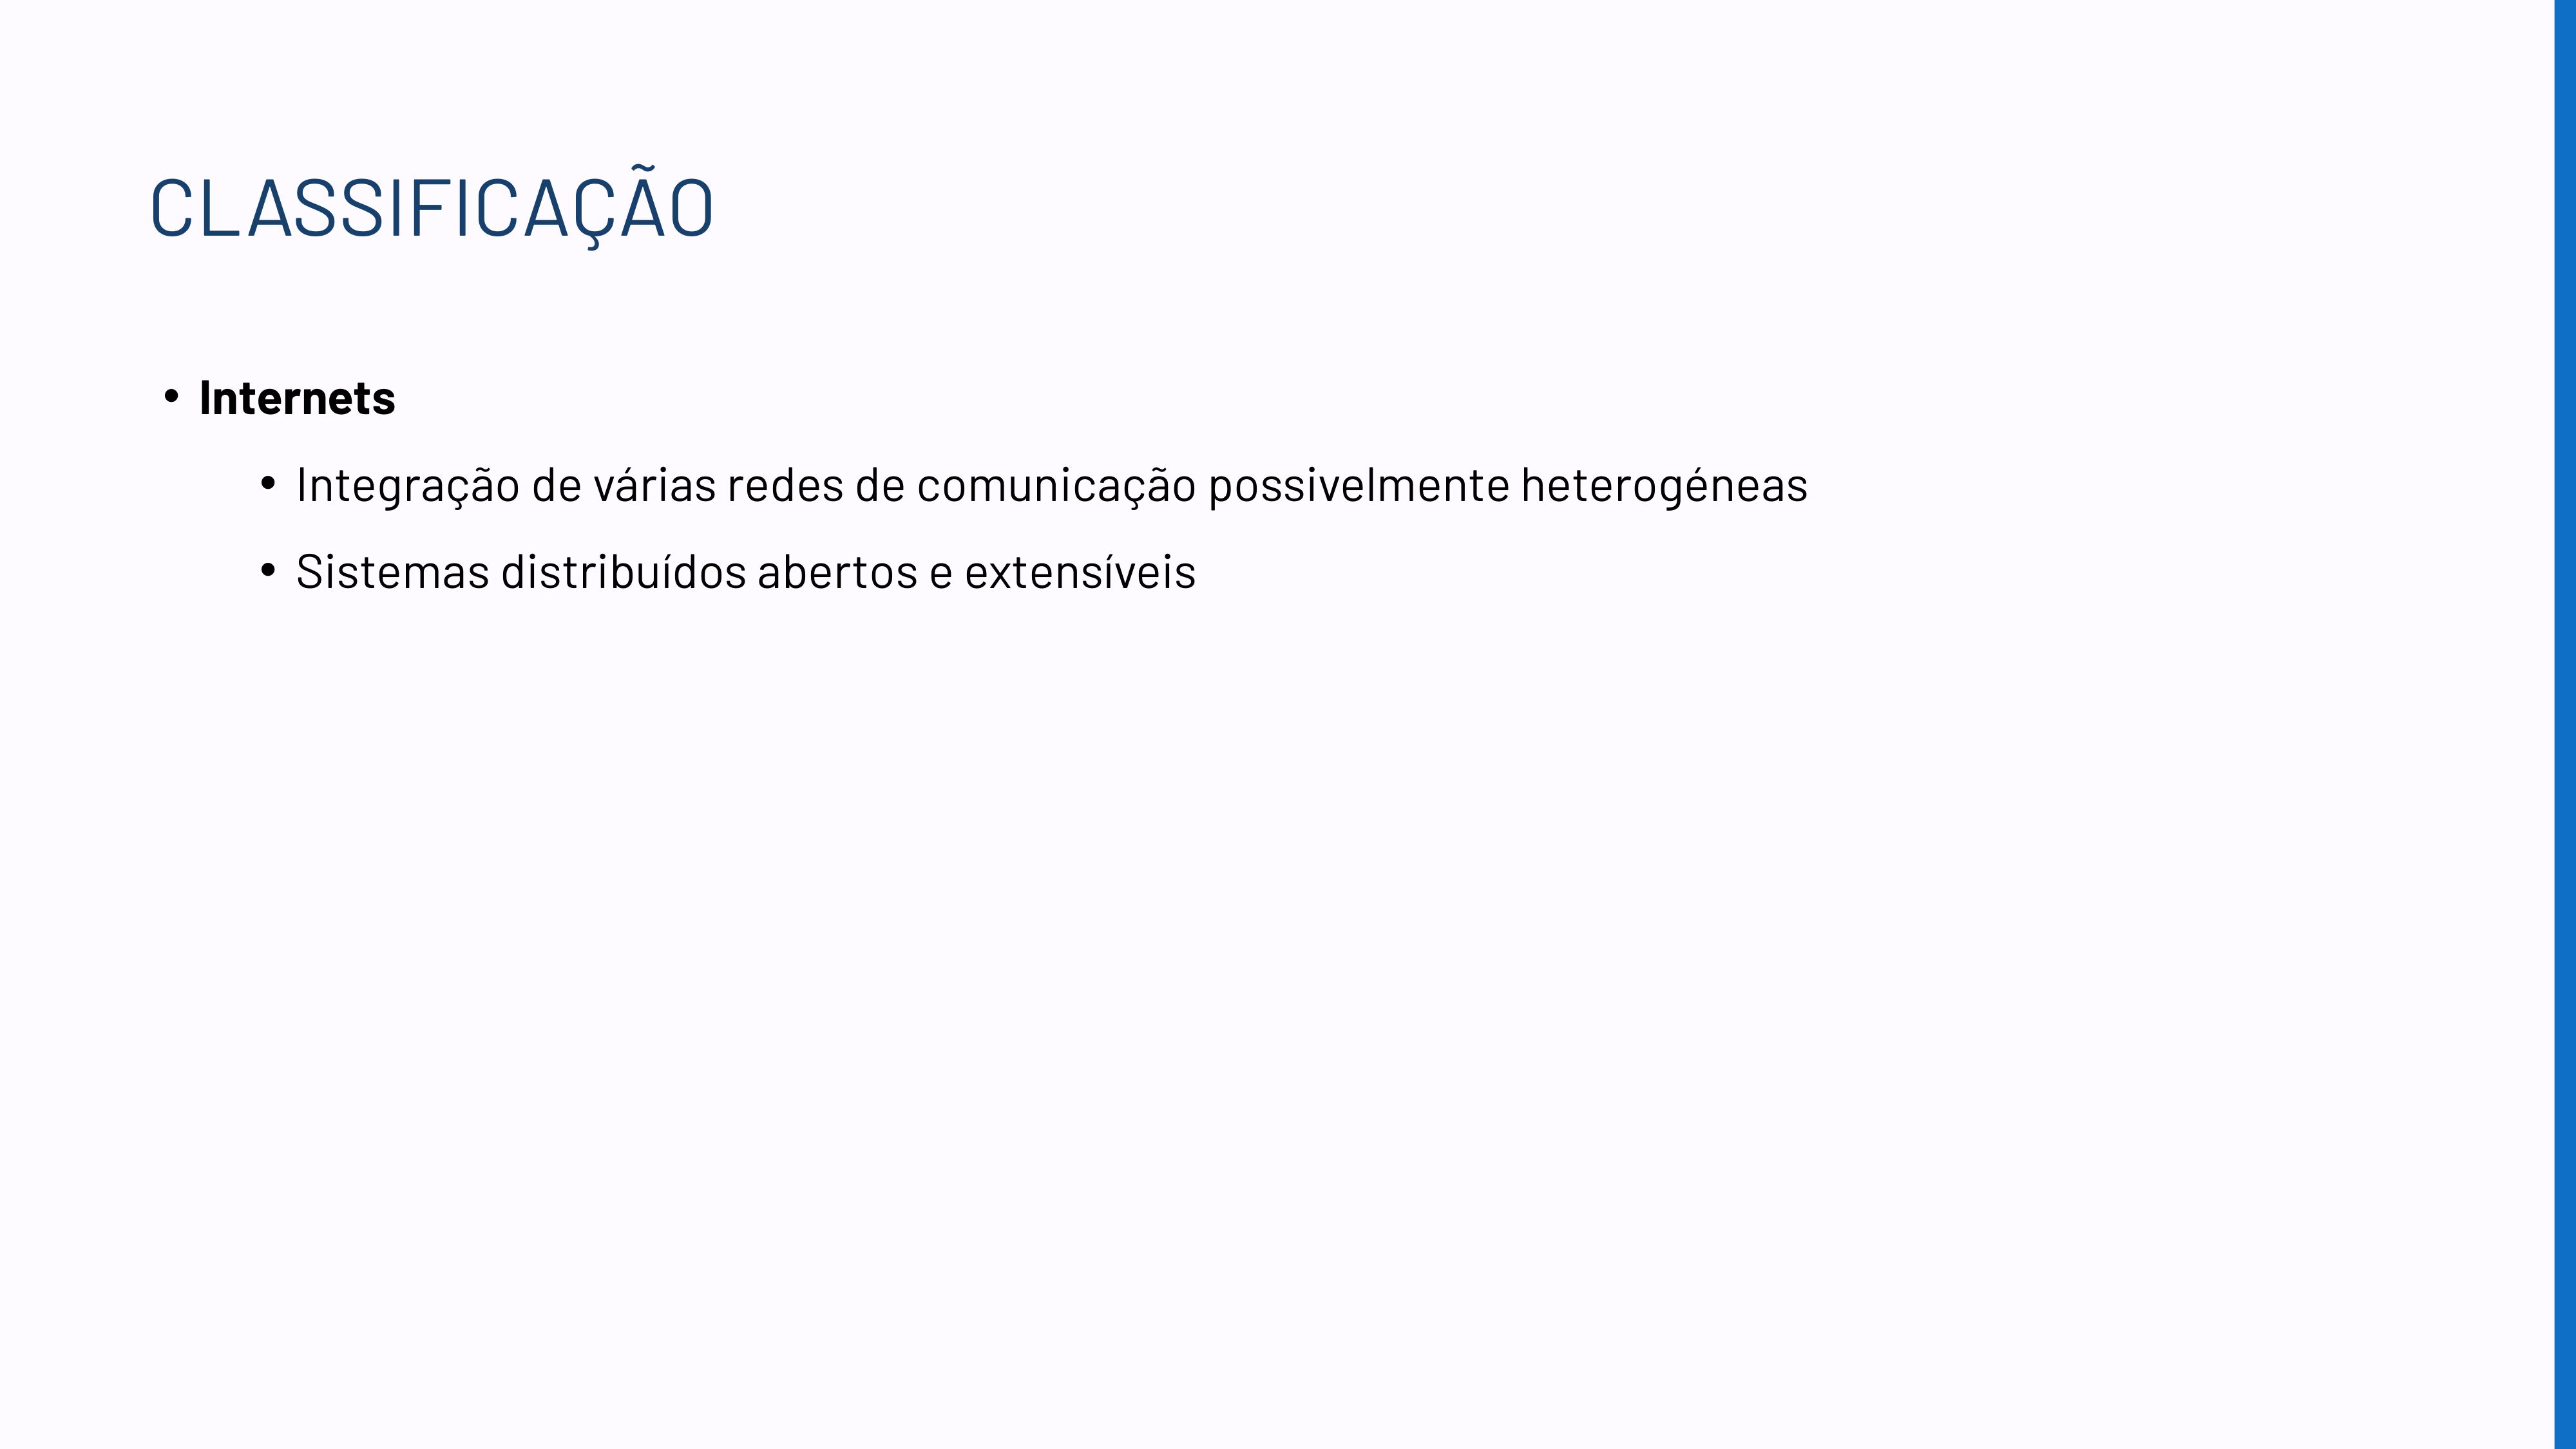

CLASSIFICAÇÃO
Internets
Integração de várias redes de comunicação possivelmente heterogéneas
Sistemas distribuídos abertos e extensíveis